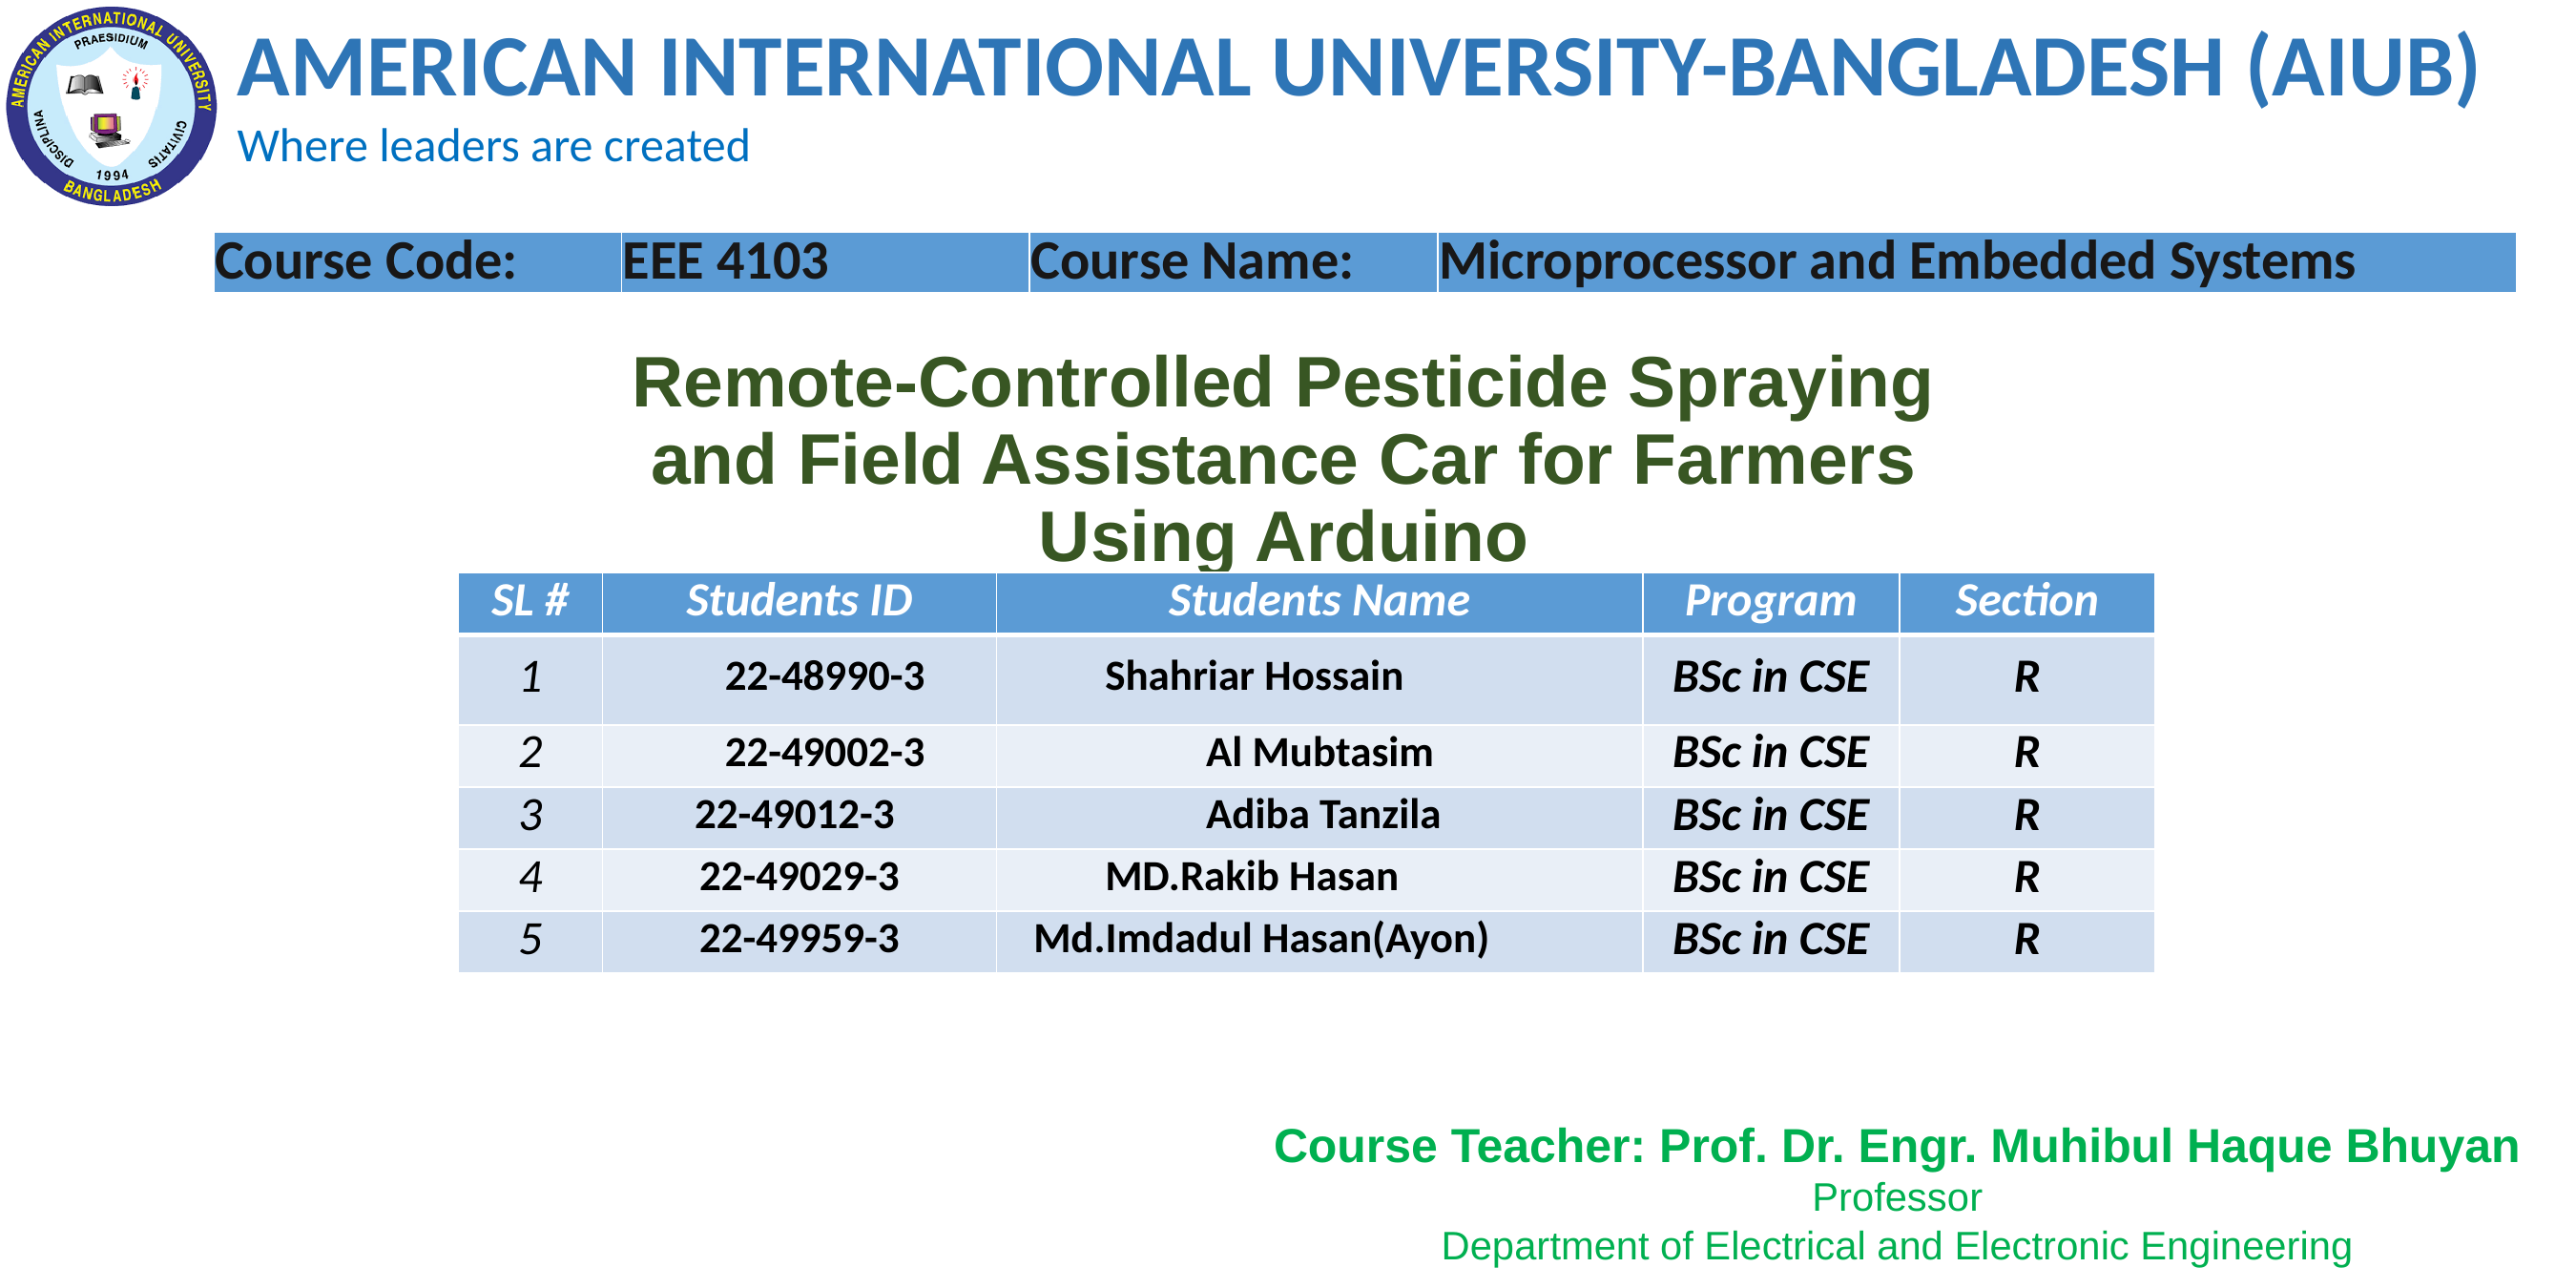

| Course Code: | EEE 4103 | Course Name: | Microprocessor and Embedded Systems |
| --- | --- | --- | --- |
# Remote-Controlled Pesticide Spraying and Field Assistance Car for Farmers Using Arduino
| SL # | Students ID | Students Name | Program | Section |
| --- | --- | --- | --- | --- |
| 1 | 22-48990-3 | Shahriar Hossain | BSc in CSE | R |
| 2 | 22-49002-3 | Al Mubtasim | BSc in CSE | R |
| 3 | 22-49012-3 | Adiba Tanzila | BSc in CSE | R |
| 4 | 22-49029-3 | MD.Rakib Hasan | BSc in CSE | R |
| 5 | 22-49959-3 | Md.Imdadul Hasan(Ayon) | BSc in CSE | R |
Course Teacher: Prof. Dr. Engr. Muhibul Haque Bhuyan
Professor
Department of Electrical and Electronic Engineering